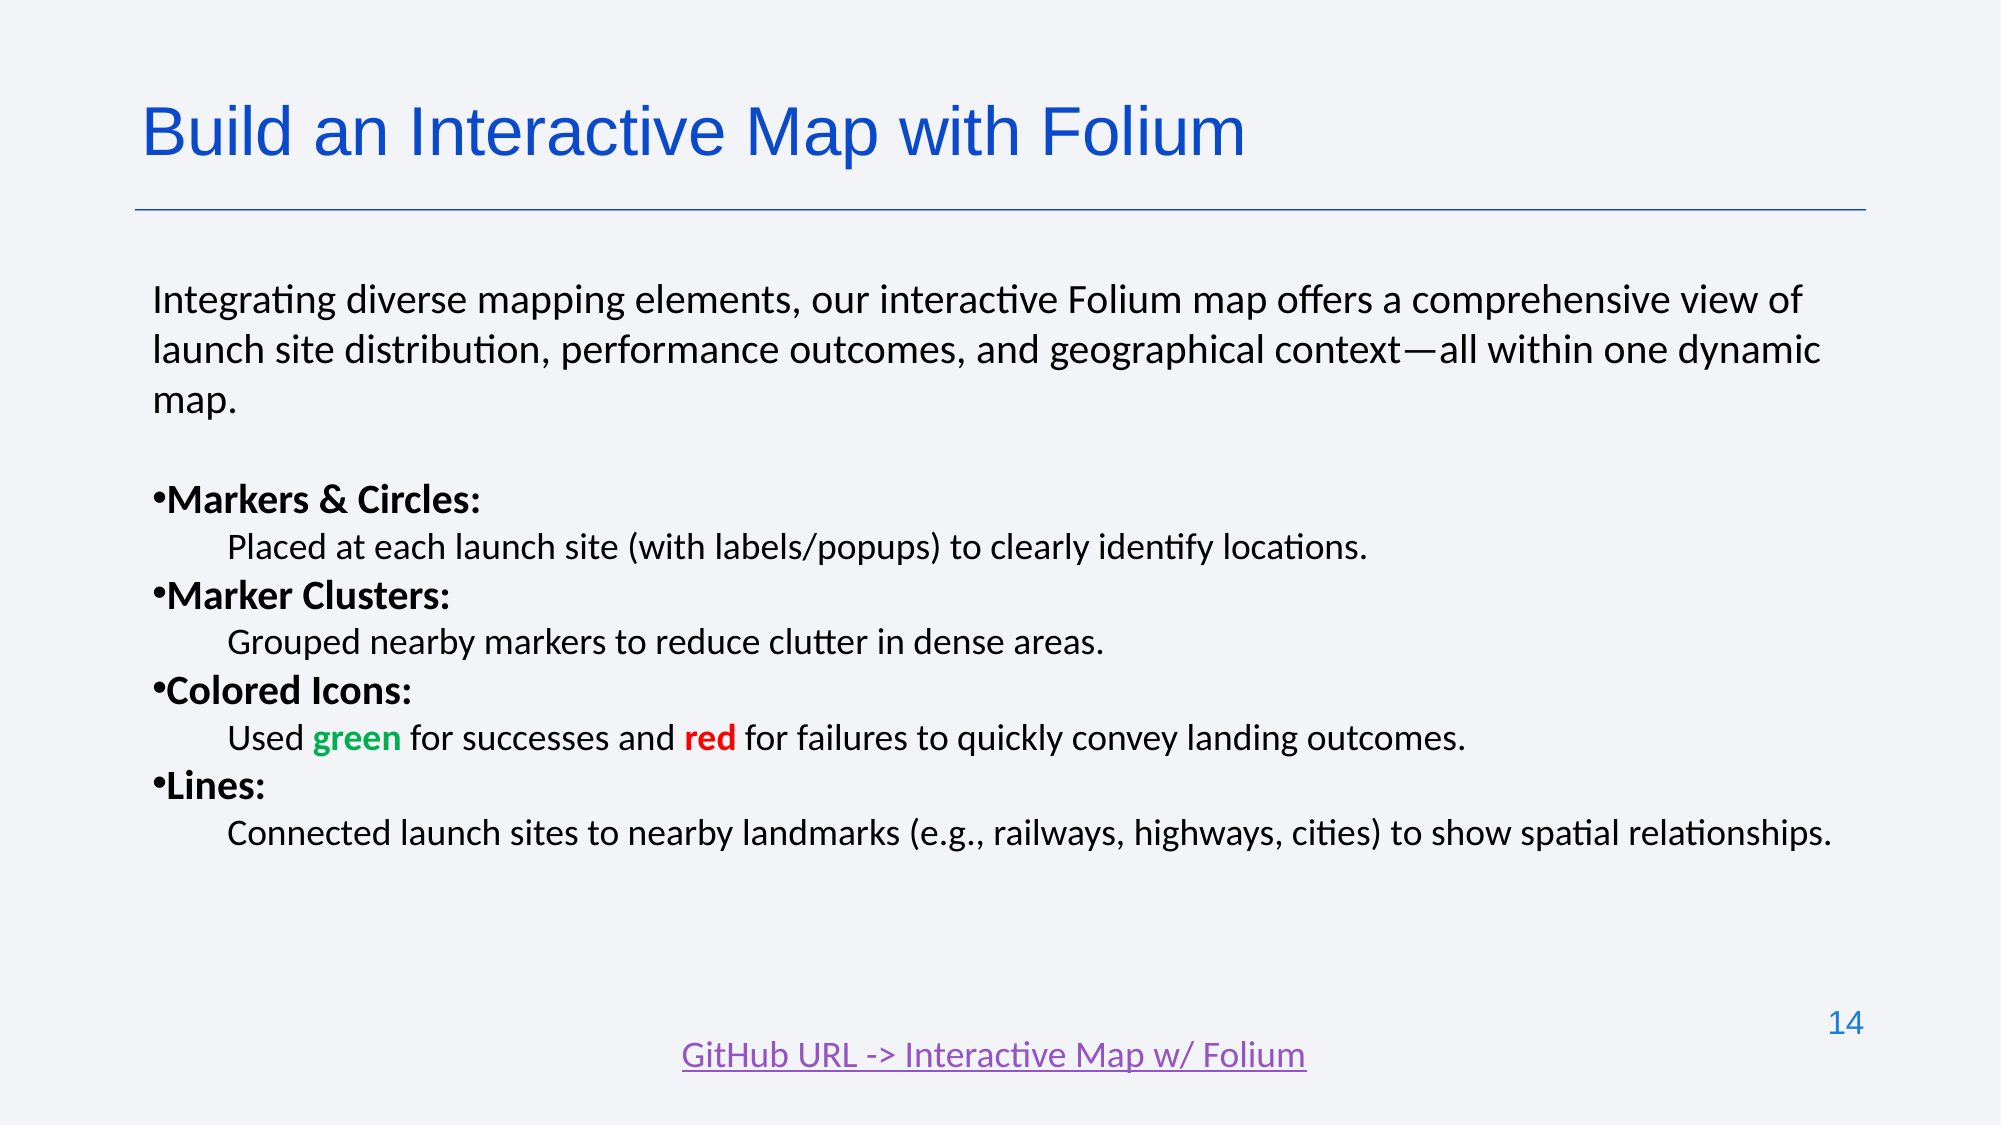

Build an Interactive Map with Folium
Integrating diverse mapping elements, our interactive Folium map offers a comprehensive view of launch site distribution, performance outcomes, and geographical context—all within one dynamic map.

Markers & Circles:
Placed at each launch site (with labels/popups) to clearly identify locations.
Marker Clusters:
Grouped nearby markers to reduce clutter in dense areas.
Colored Icons:
Used green for successes and red for failures to quickly convey landing outcomes.
Lines:
Connected launch sites to nearby landmarks (e.g., railways, highways, cities) to show spatial relationships.
14
GitHub URL -> Interactive Map w/ Folium